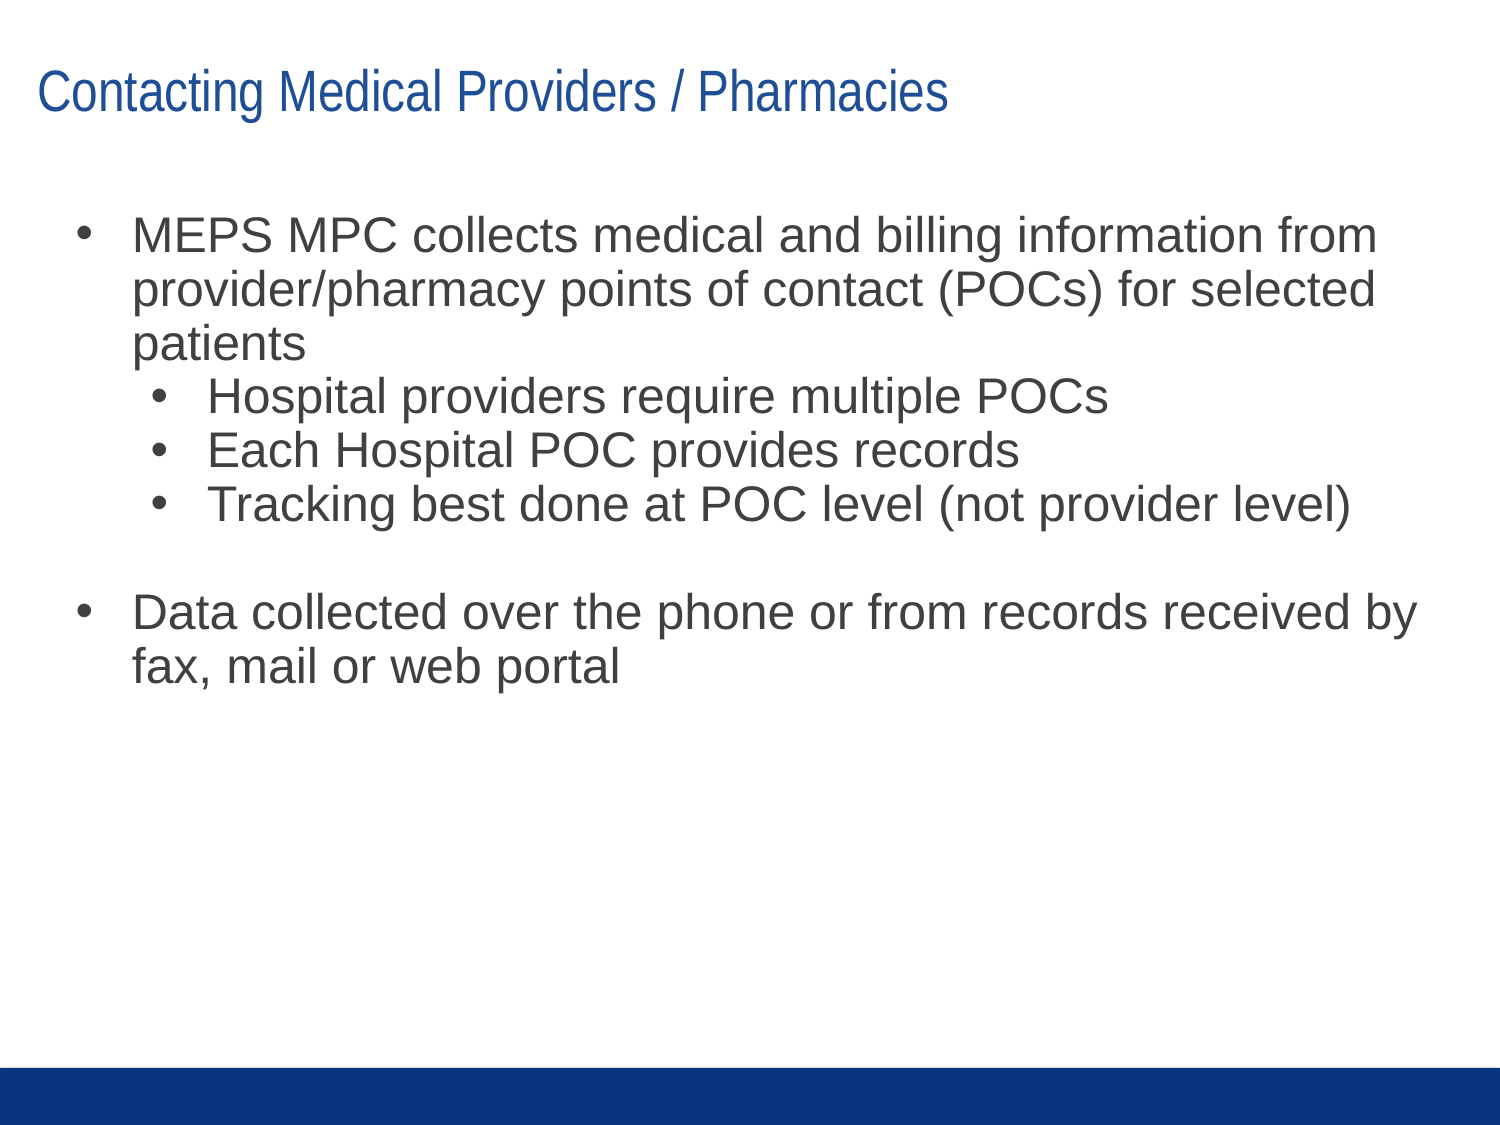

# Contacting Medical Providers / Pharmacies

MEPS MPC collects medical and billing information from provider/pharmacy points of contact (POCs) for selected patients
Hospital providers require multiple POCs
Each Hospital POC provides records
Tracking best done at POC level (not provider level)

Data collected over the phone or from records received by fax, mail or web portal